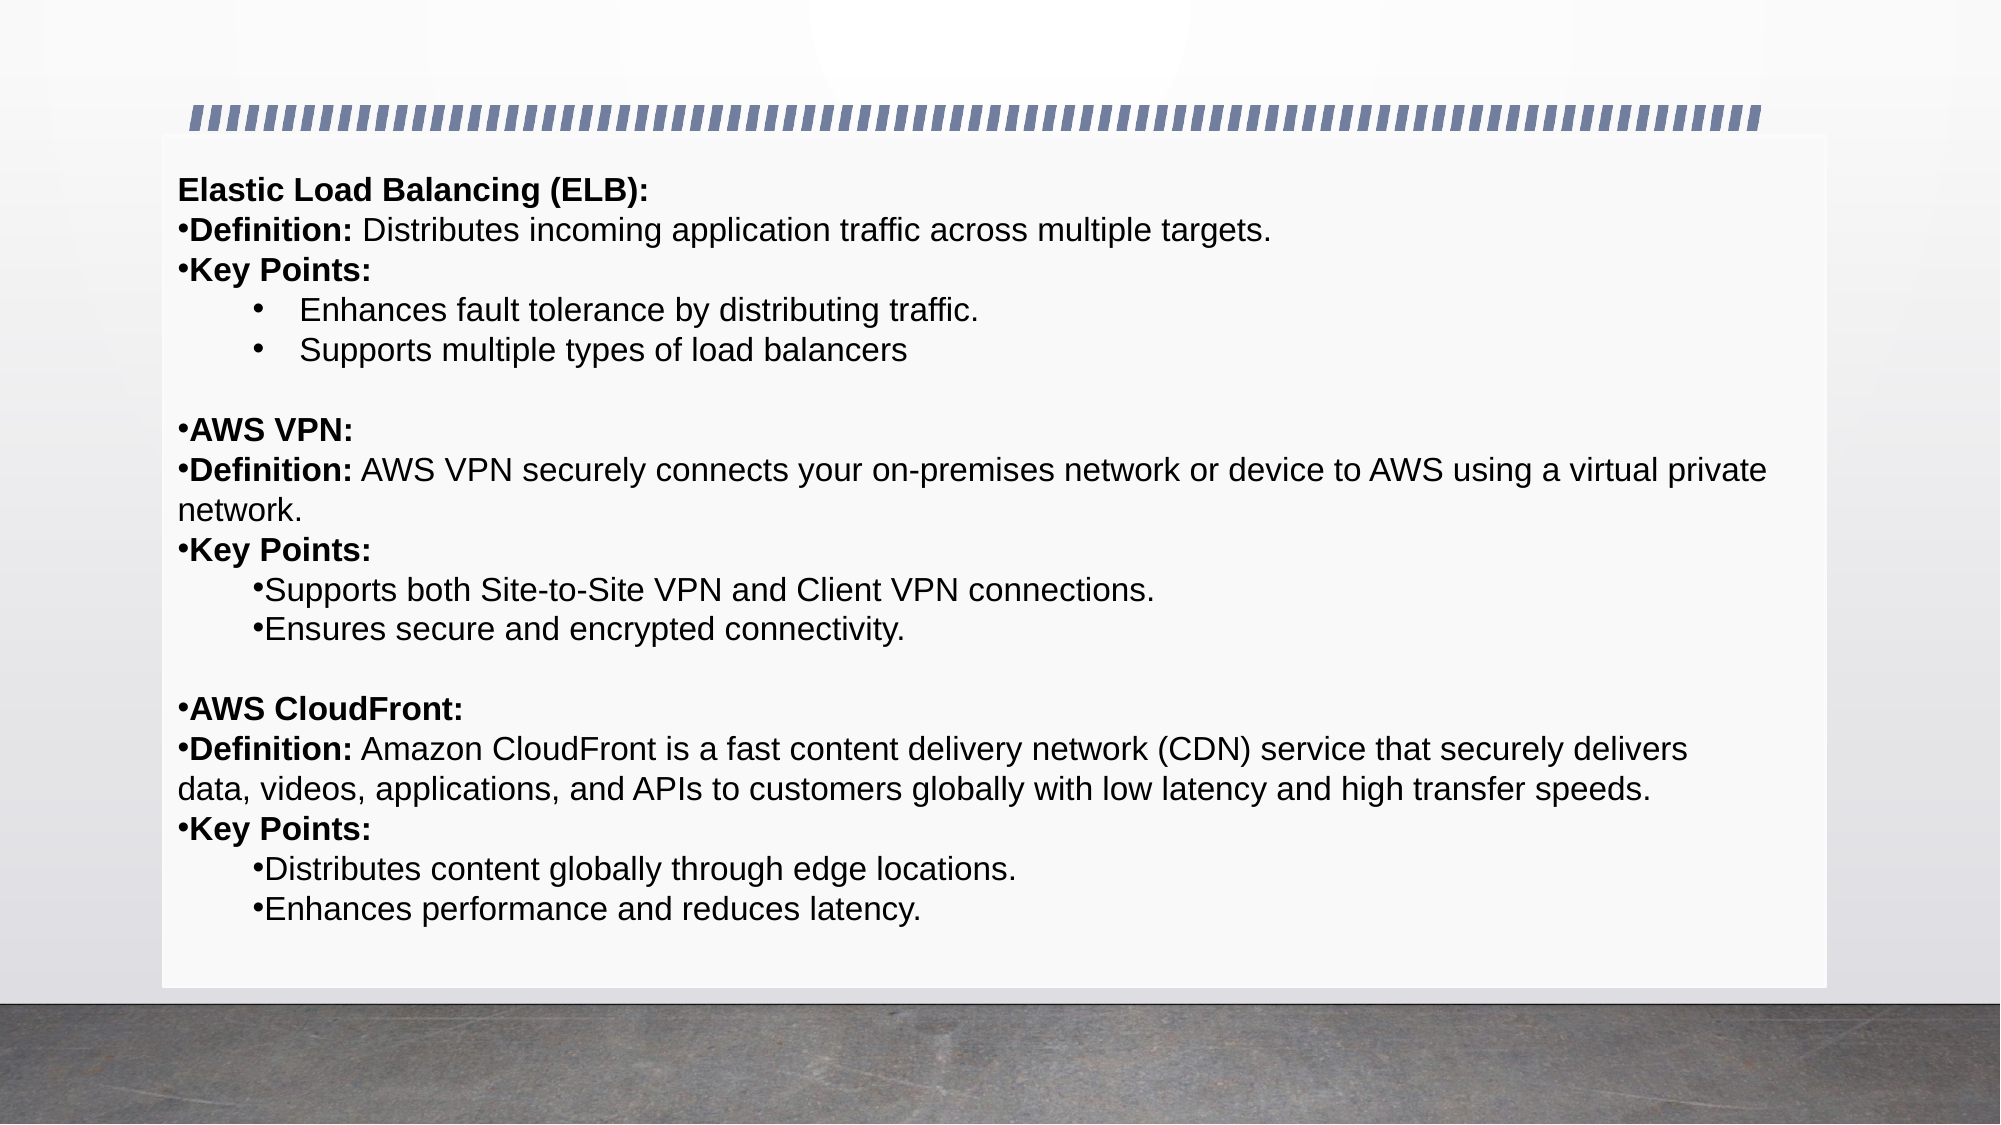

#
Elastic Load Balancing (ELB):
Definition: Distributes incoming application traffic across multiple targets.
Key Points:
Enhances fault tolerance by distributing traffic.
Supports multiple types of load balancers

AWS VPN:
Definition: AWS VPN securely connects your on-premises network or device to AWS using a virtual private network.
Key Points:
Supports both Site-to-Site VPN and Client VPN connections.
Ensures secure and encrypted connectivity.

AWS CloudFront:
Definition: Amazon CloudFront is a fast content delivery network (CDN) service that securely delivers data, videos, applications, and APIs to customers globally with low latency and high transfer speeds.
Key Points:
Distributes content globally through edge locations.
Enhances performance and reduces latency.